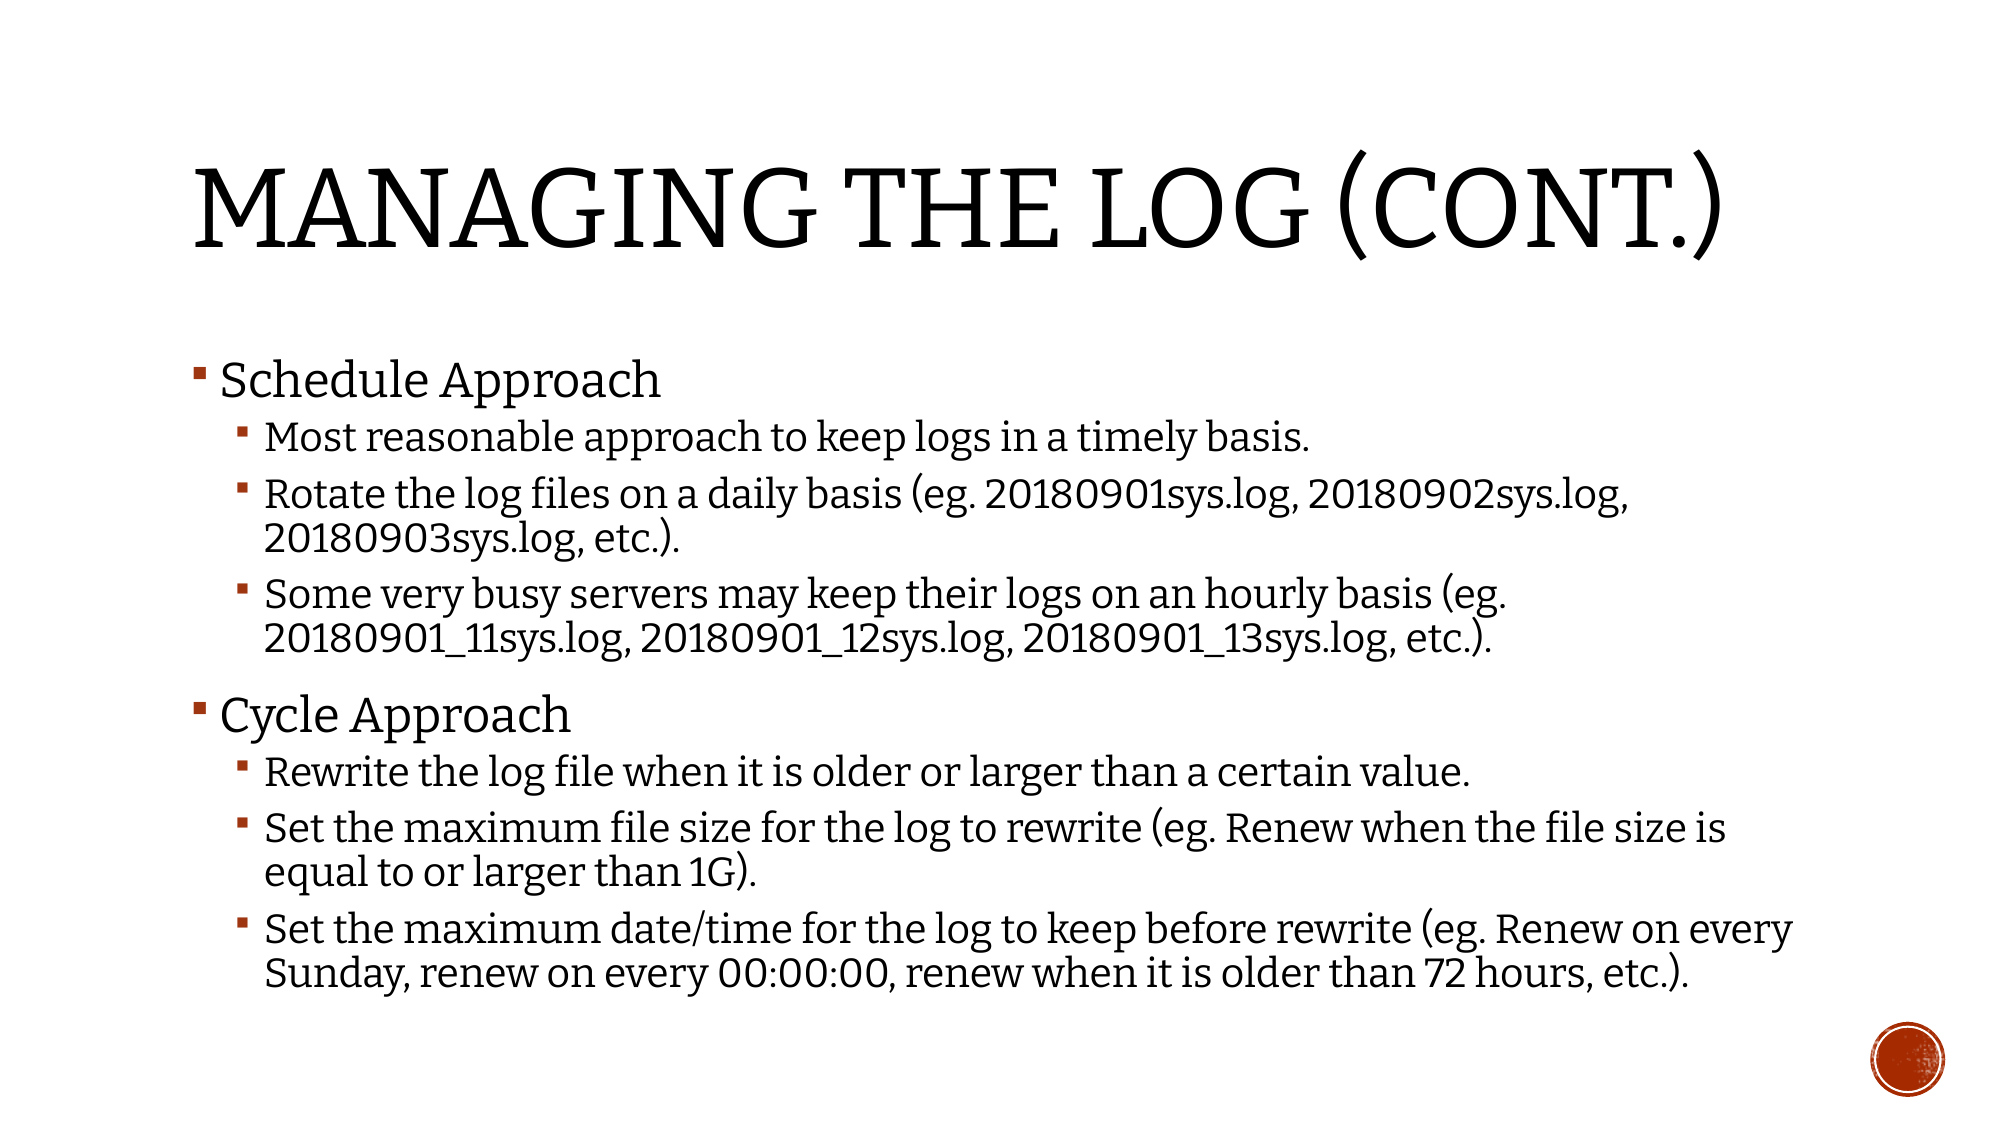

# Managing the Log (cont.)
Schedule Approach
Most reasonable approach to keep logs in a timely basis.
Rotate the log files on a daily basis (eg. 20180901sys.log, 20180902sys.log, 20180903sys.log, etc.).
Some very busy servers may keep their logs on an hourly basis (eg. 20180901_11sys.log, 20180901_12sys.log, 20180901_13sys.log, etc.).
Cycle Approach
Rewrite the log file when it is older or larger than a certain value.
Set the maximum file size for the log to rewrite (eg. Renew when the file size is equal to or larger than 1G).
Set the maximum date/time for the log to keep before rewrite (eg. Renew on every Sunday, renew on every 00:00:00, renew when it is older than 72 hours, etc.).